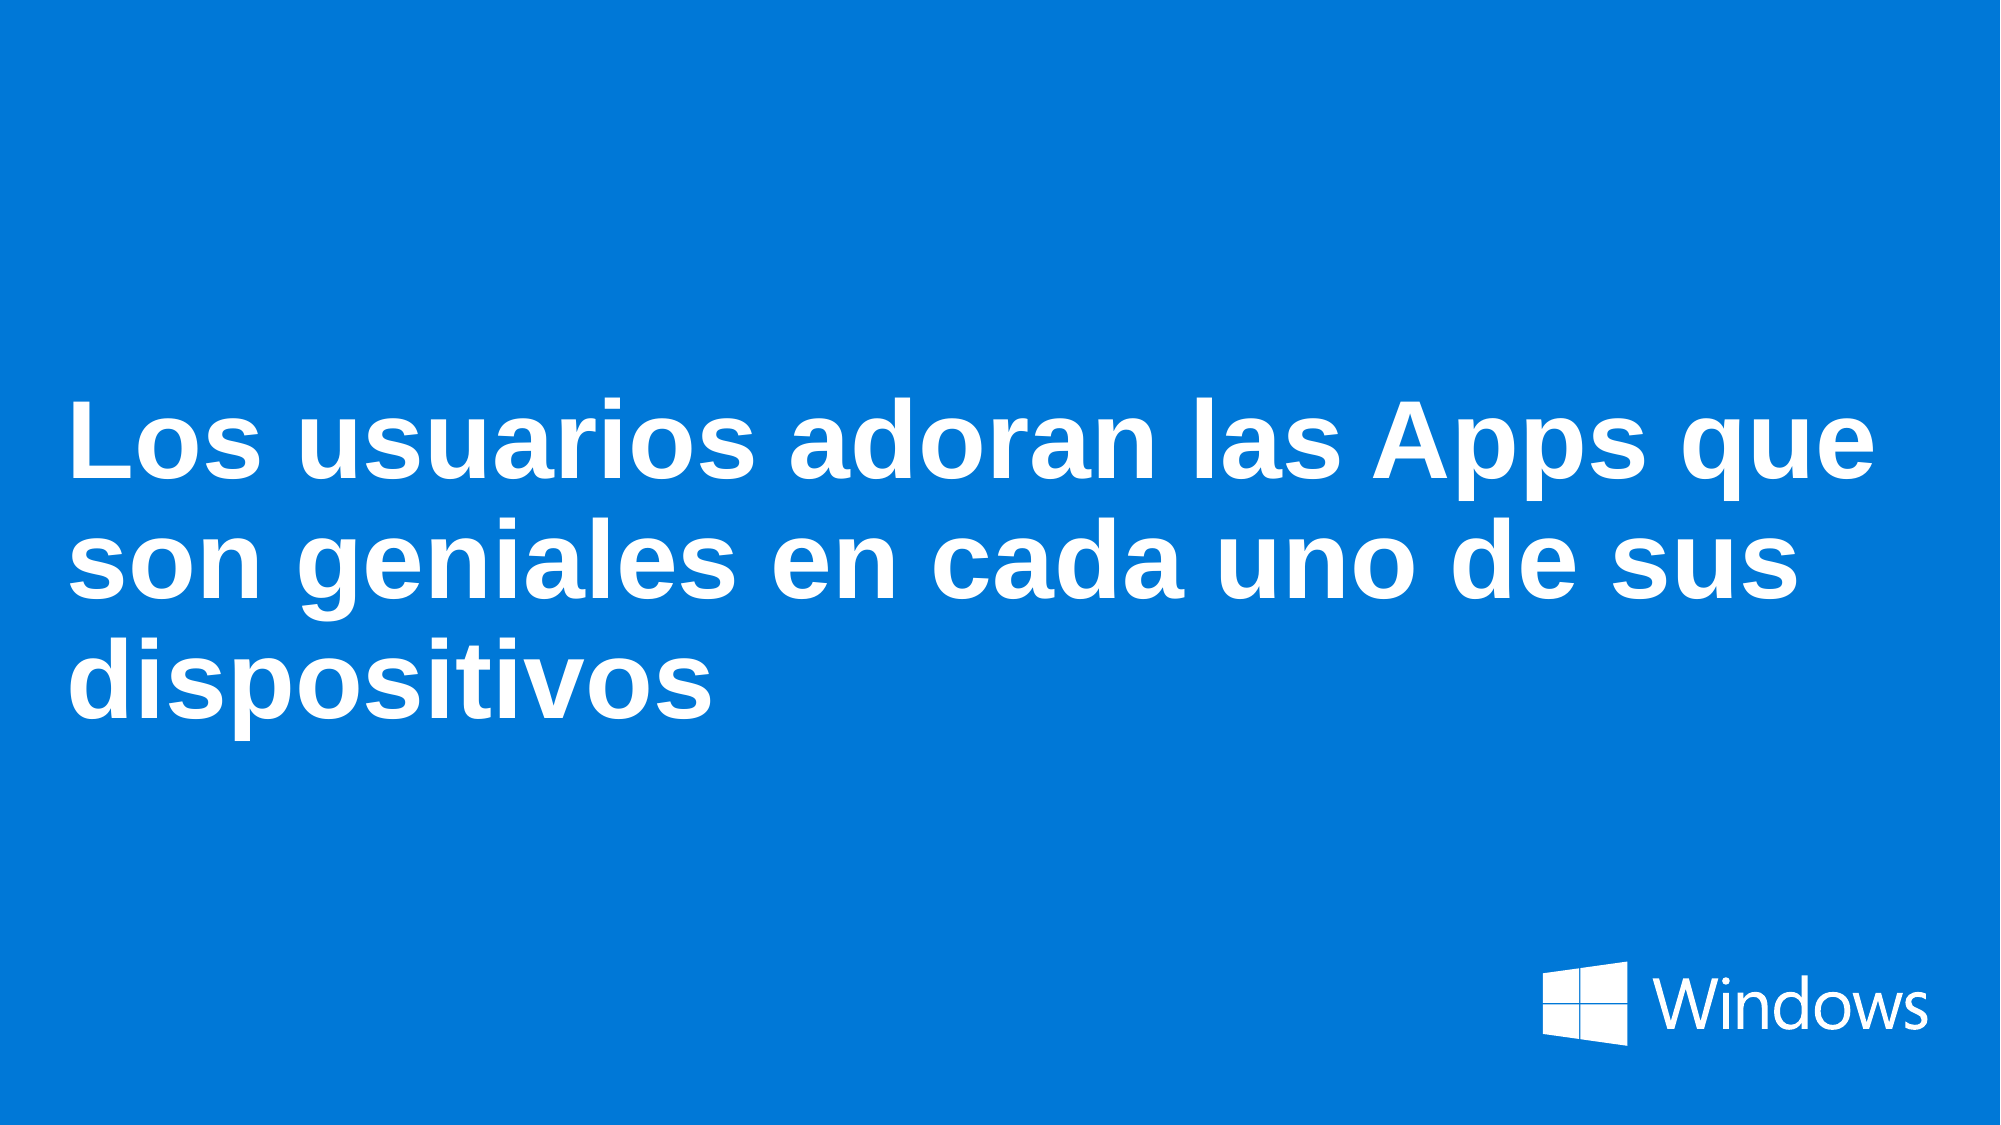

# Los usuarios adoran las Apps que son geniales en cada uno de sus dispositivos